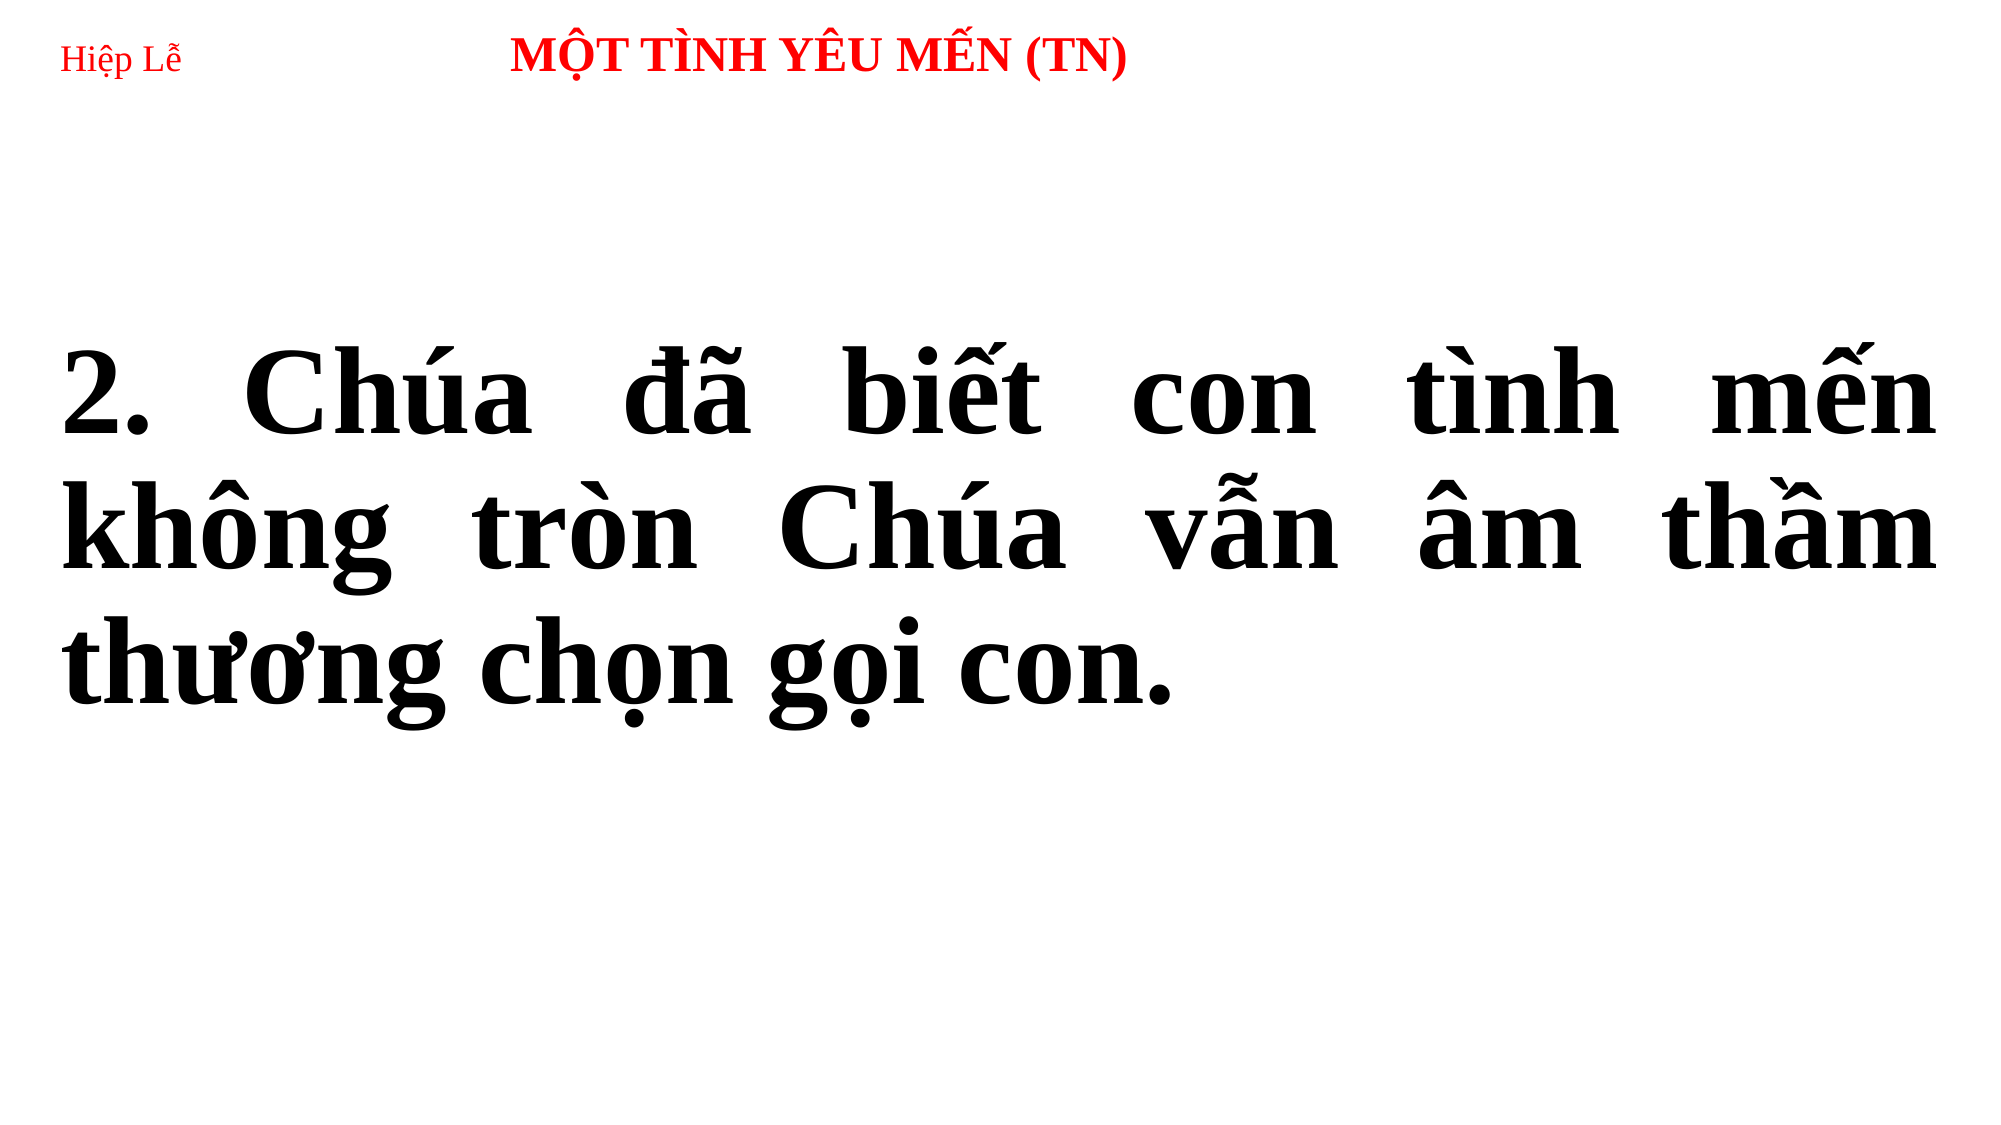

# Hiệp Lễ                    	MỘT TÌNH YÊU MẾN (TN)
2. Chúa đã biết con tình mến không tròn Chúa vẫn âm thầm thương chọn gọi con.